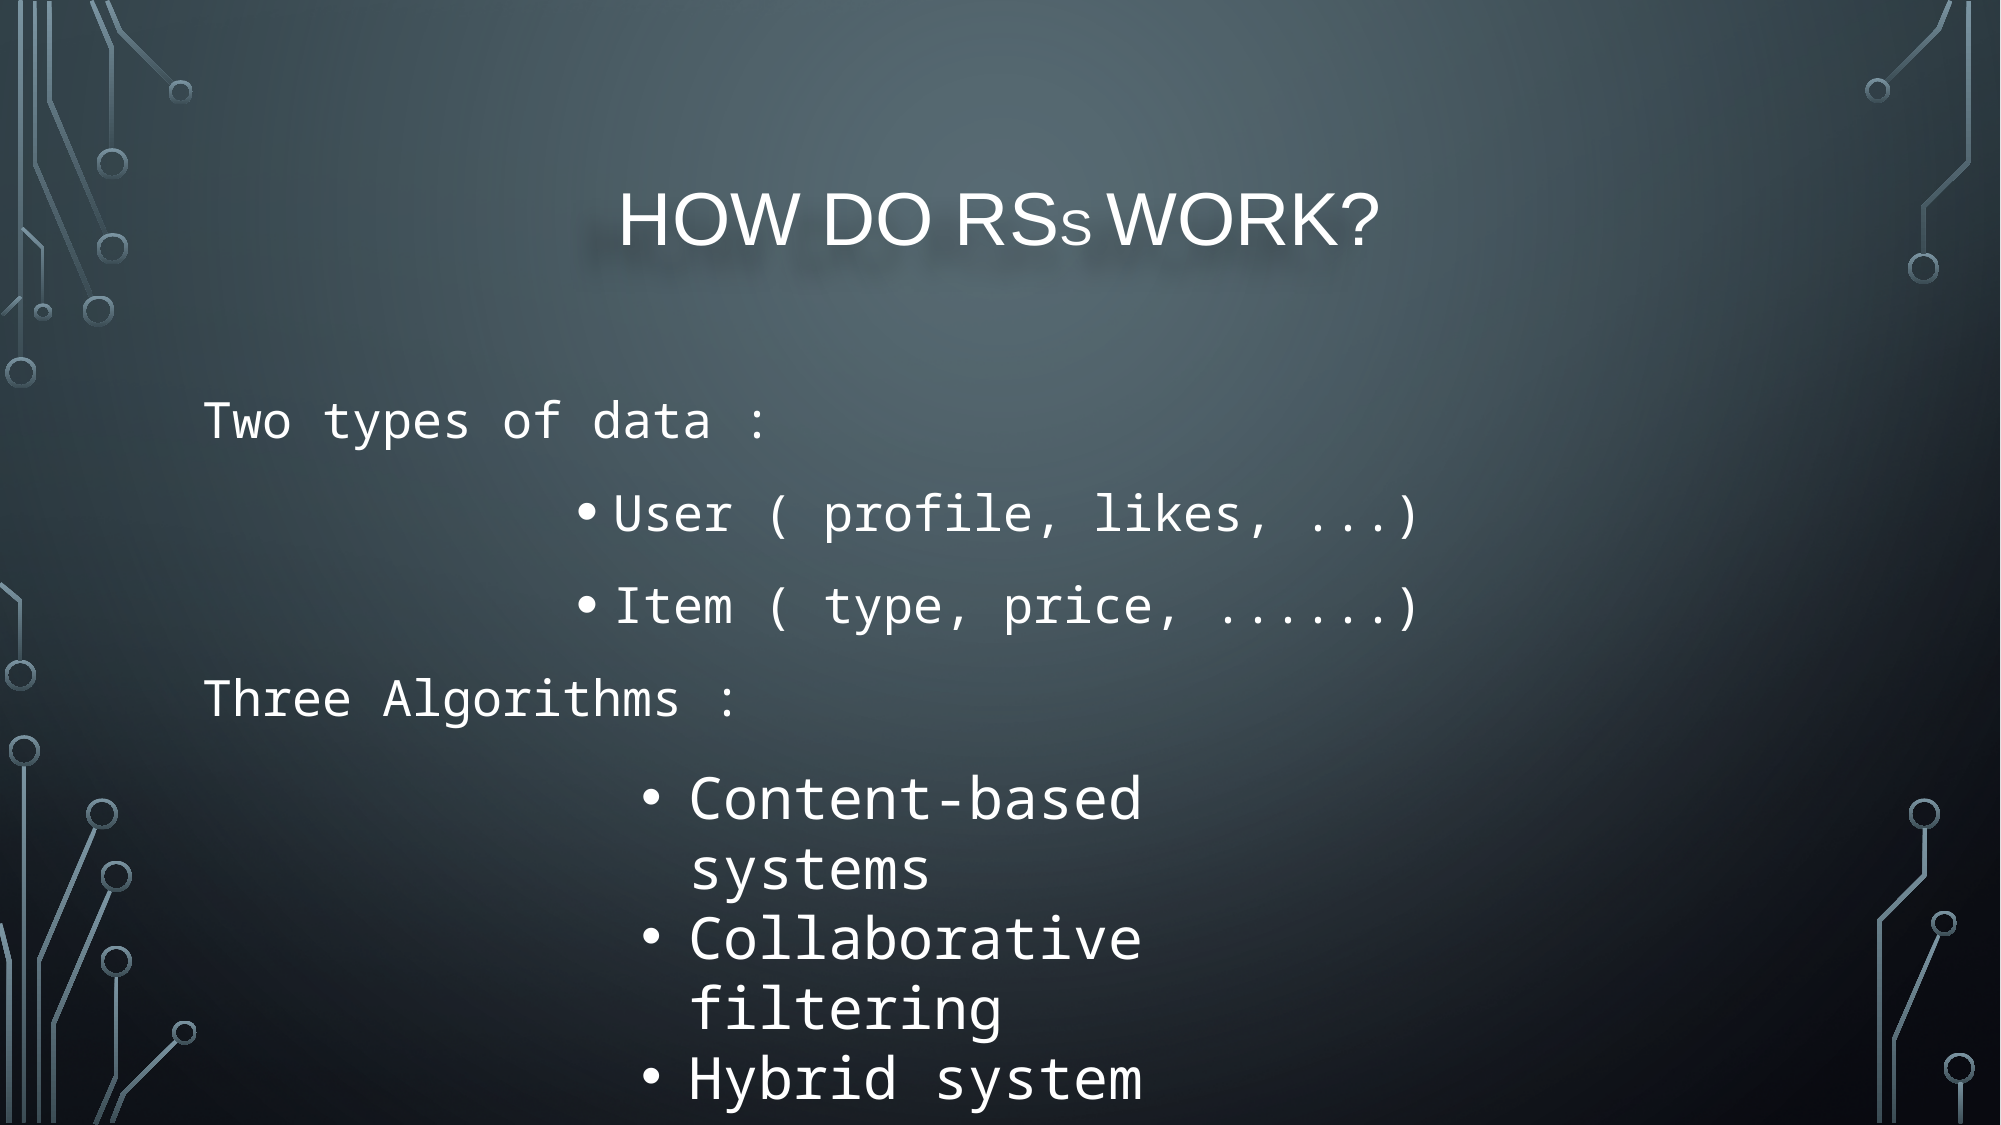

How do rss Work?
Two types of data :
User ( profile, likes, ...)
Item ( type, price, ......)
Three Algorithms :
Content-based systems
Collaborative filtering
Hybrid system